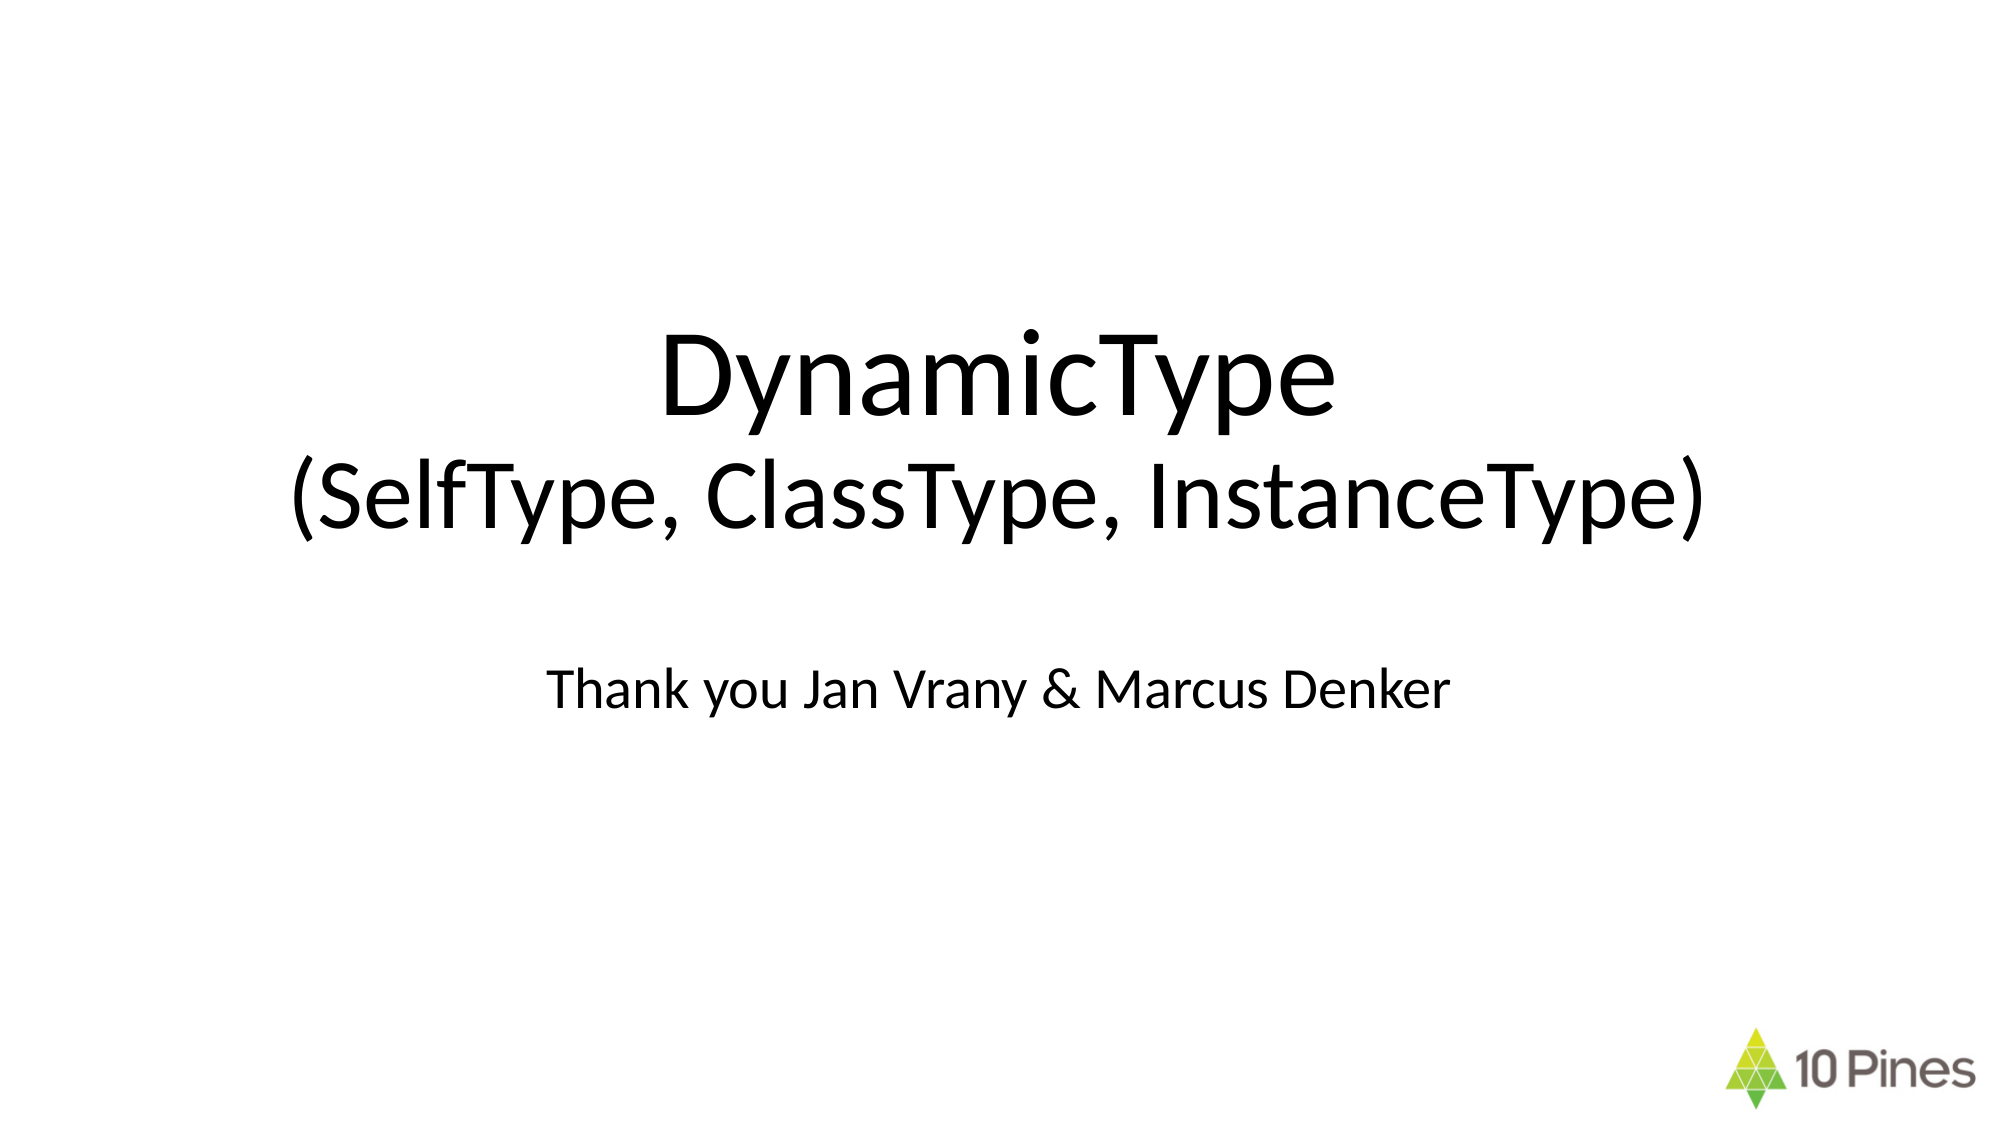

# DynamicType (SelfType, ClassType, InstanceType) Thank you Jan Vrany & Marcus Denker